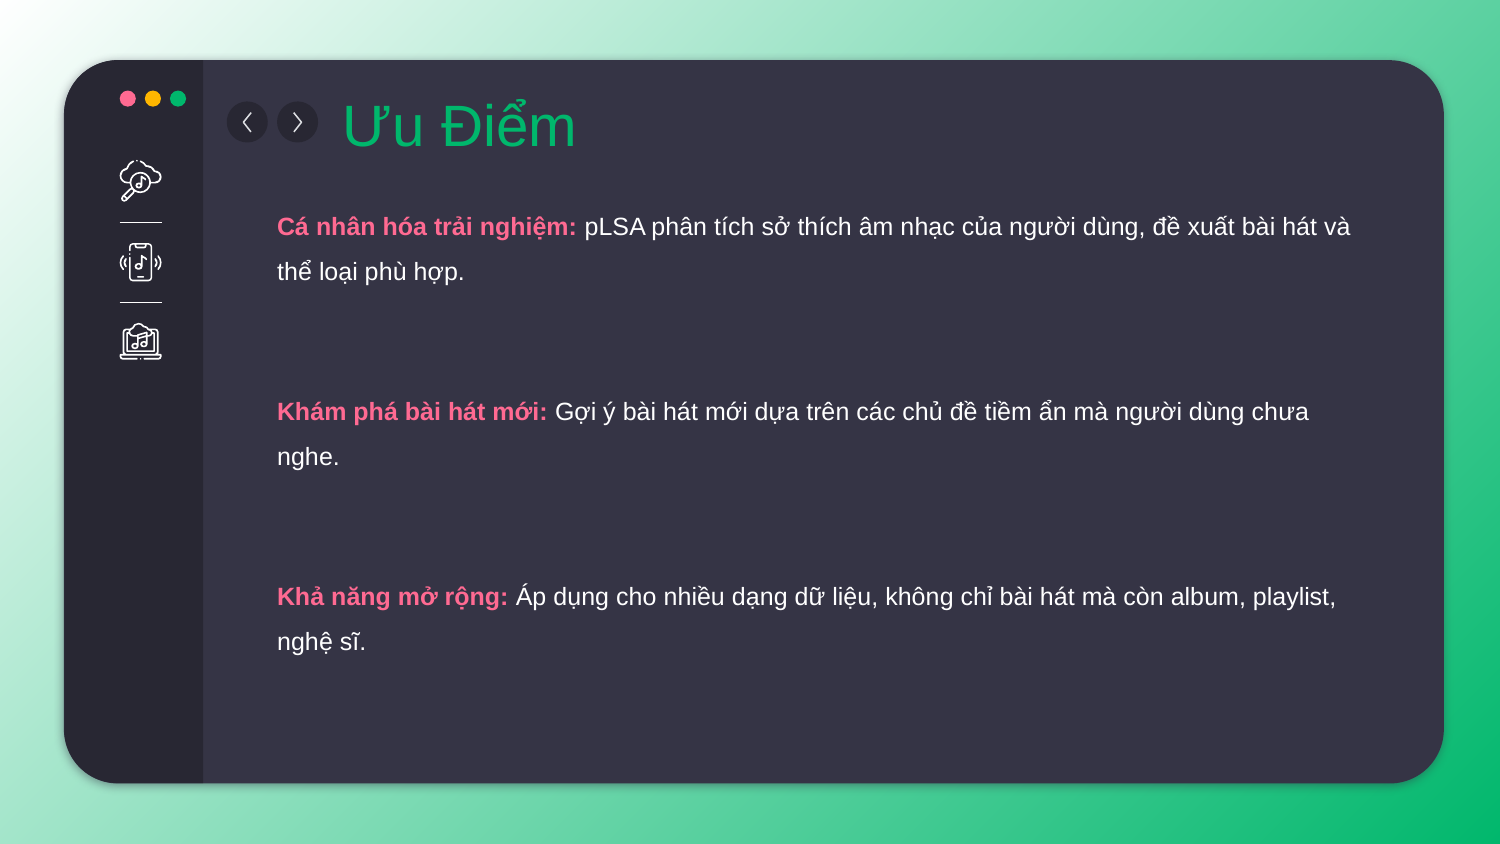

# Ưu Điểm

Cá nhân hóa trải nghiệm: pLSA phân tích sở thích âm nhạc của người dùng, đề xuất bài hát và thể loại phù hợp.

Khám phá bài hát mới: Gợi ý bài hát mới dựa trên các chủ đề tiềm ẩn mà người dùng chưa nghe.

Khả năng mở rộng: Áp dụng cho nhiều dạng dữ liệu, không chỉ bài hát mà còn album, playlist, nghệ sĩ.